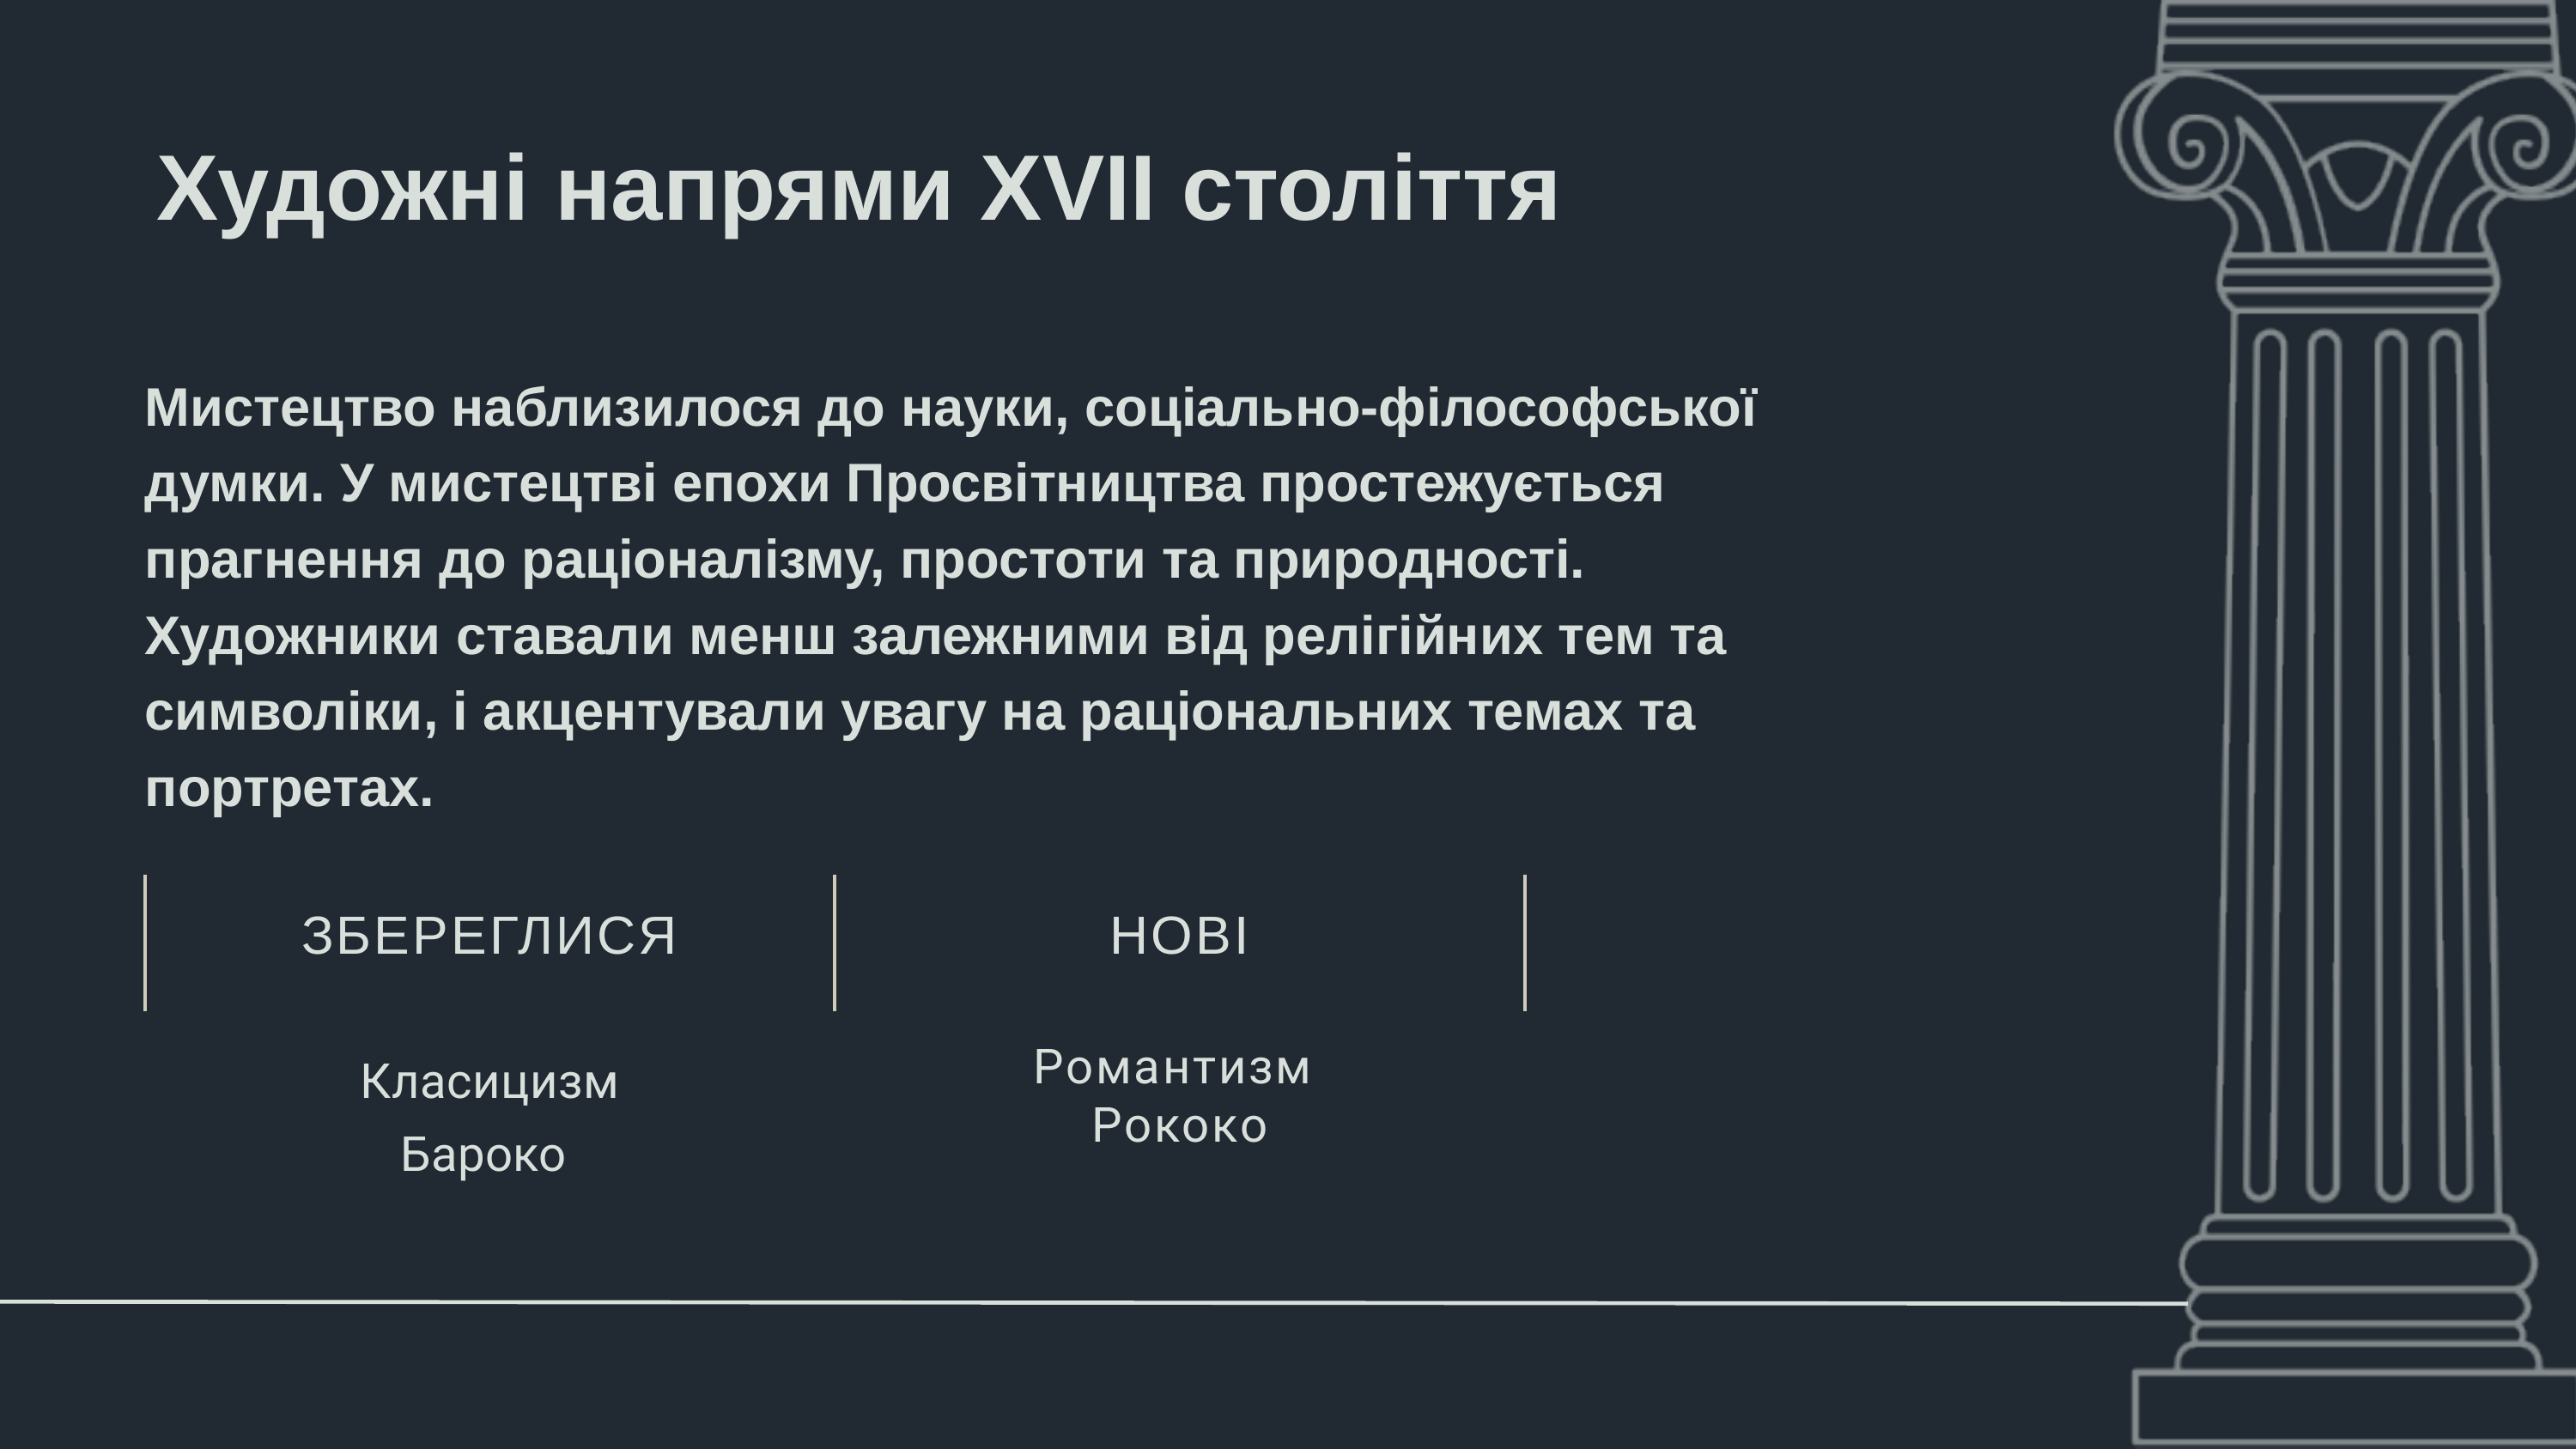

Художні напрями XVII століття
Мистецтво наблизилося до науки, соціально-філософської думки. У мистецтві епохи Просвітництва простежується прагнення до раціоналізму, простоти та природності. Художники ставали менш залежними від релігійних тем та символіки, і акцентували увагу на раціональних темах та портретах.

| ЗБЕРЕГЛИСЯ | НОВІ |
| --- | --- |
| Класицизм Бароко | Романтизм Рококо |